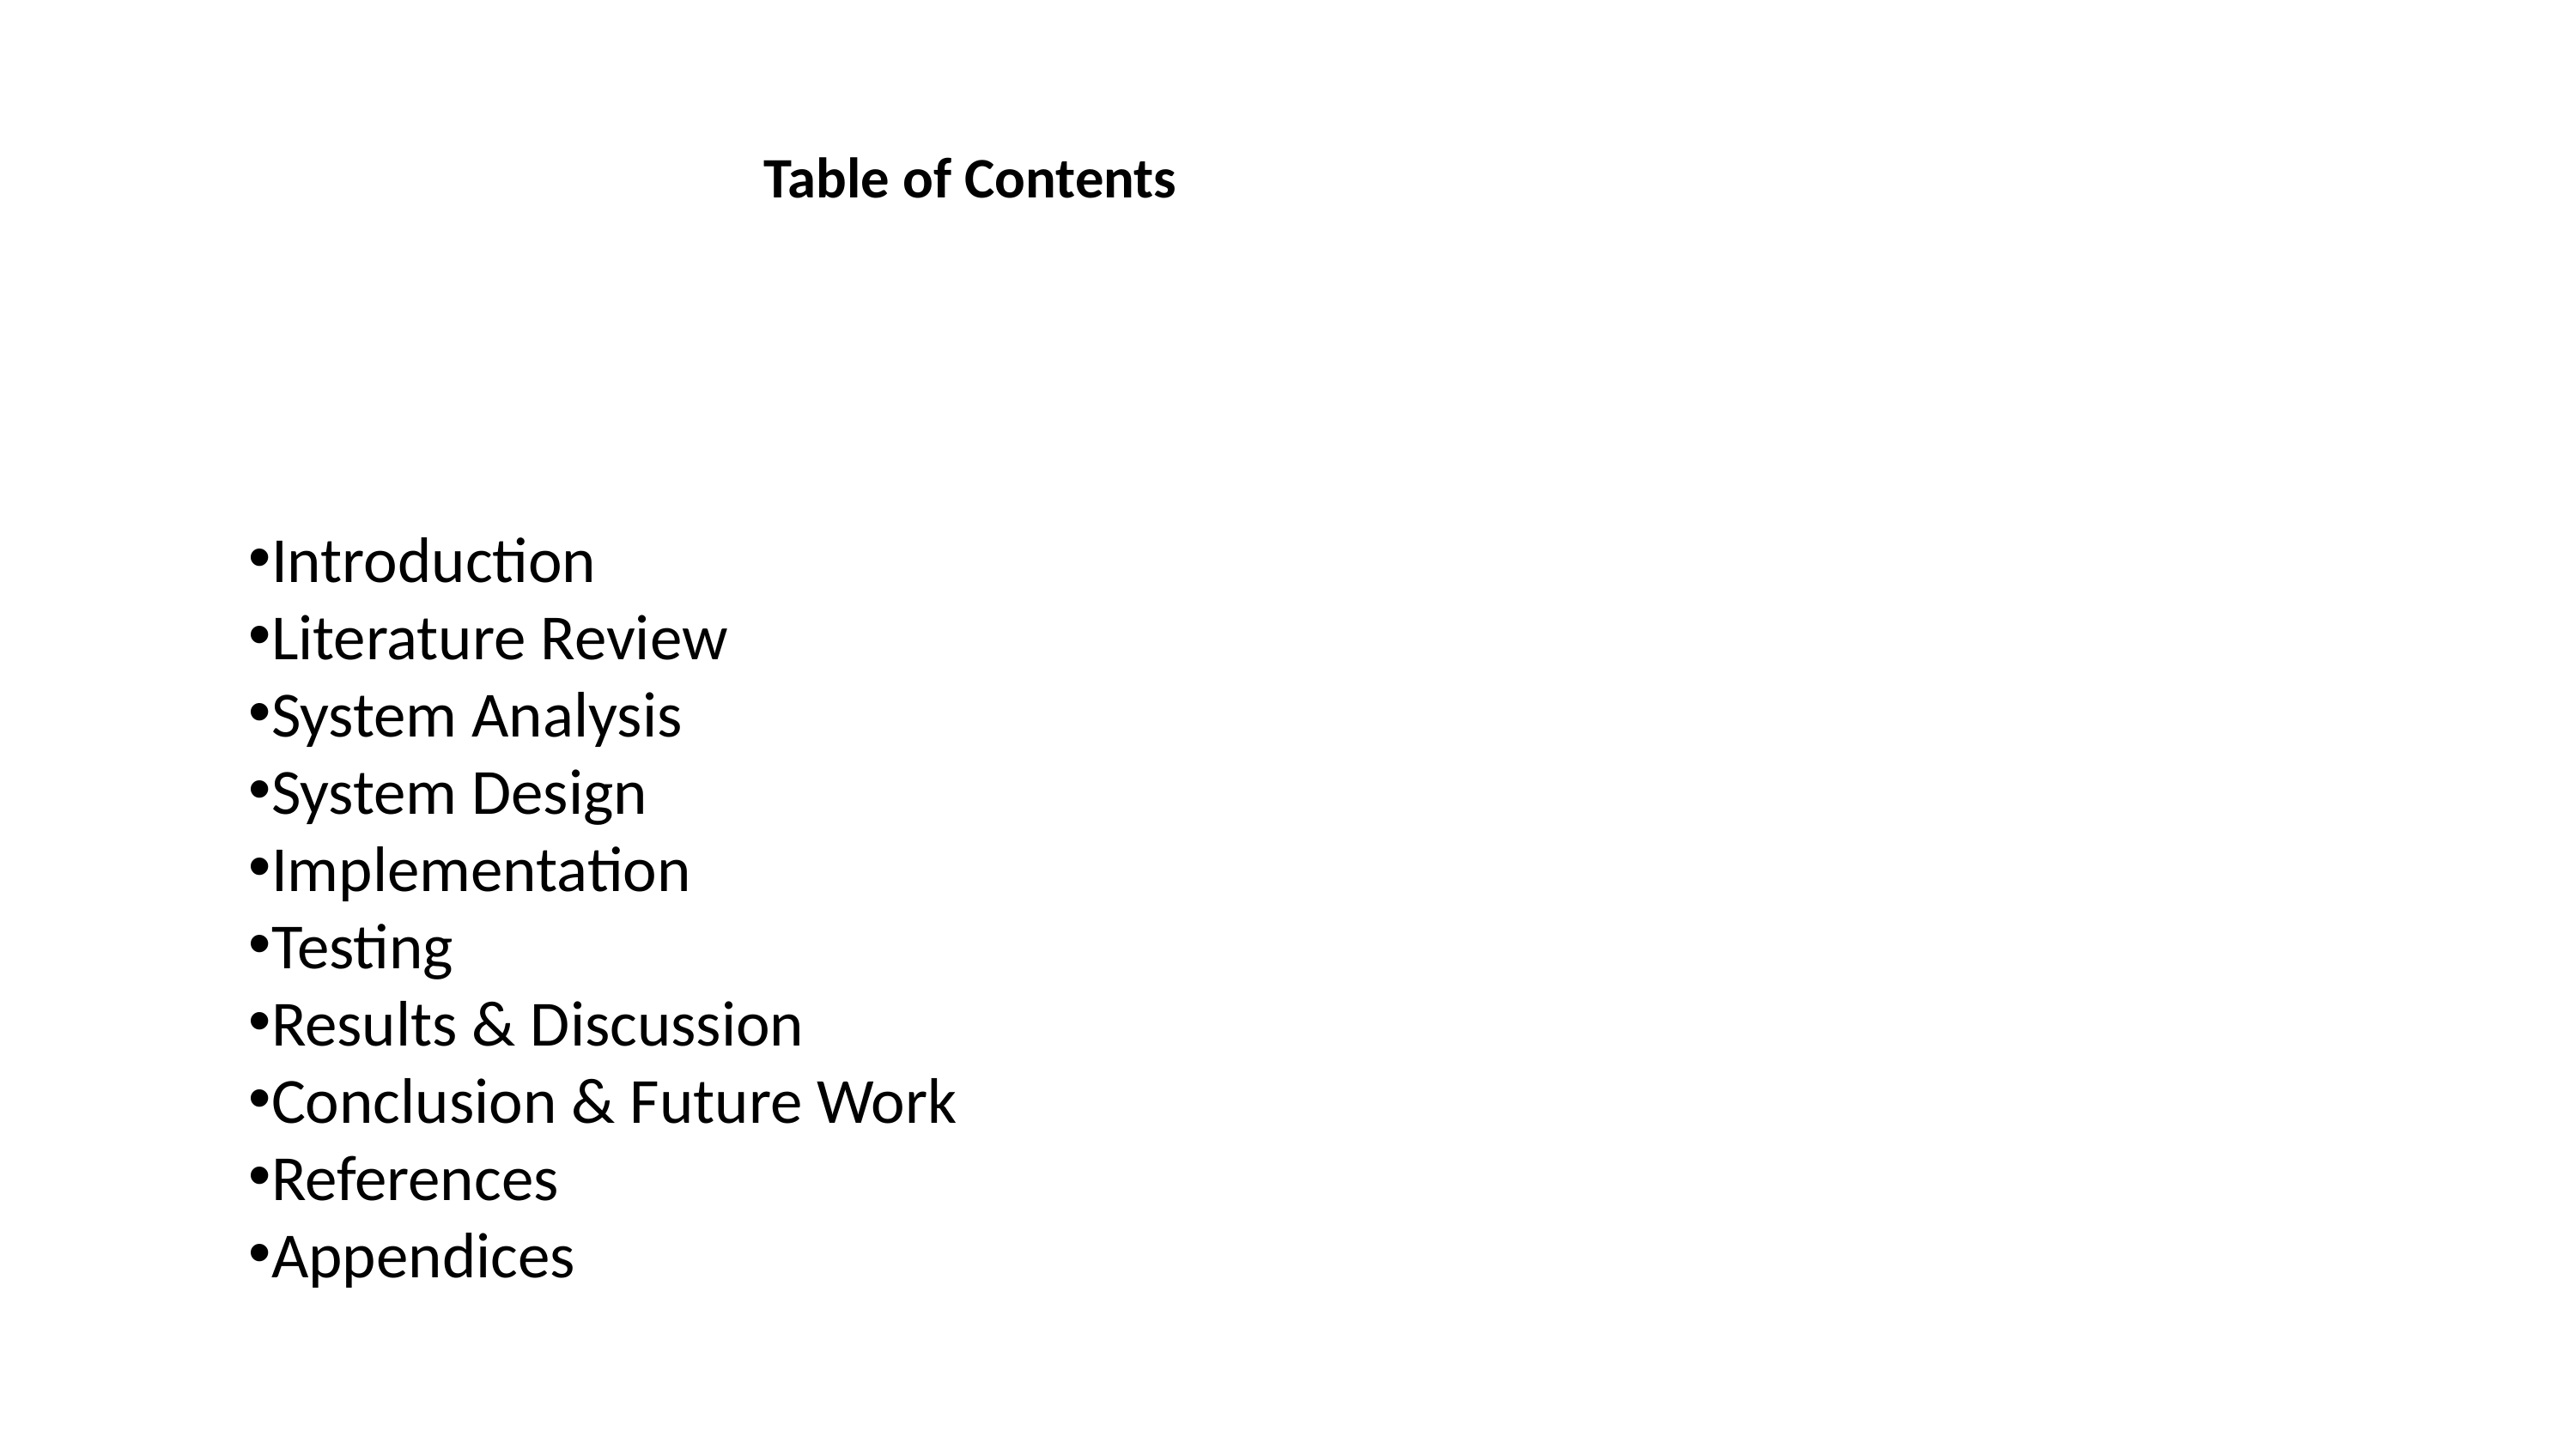

Table of Contents

Introduction
Literature Review
System Analysis
System Design
Implementation
Testing
Results & Discussion
Conclusion & Future Work
References
Appendices